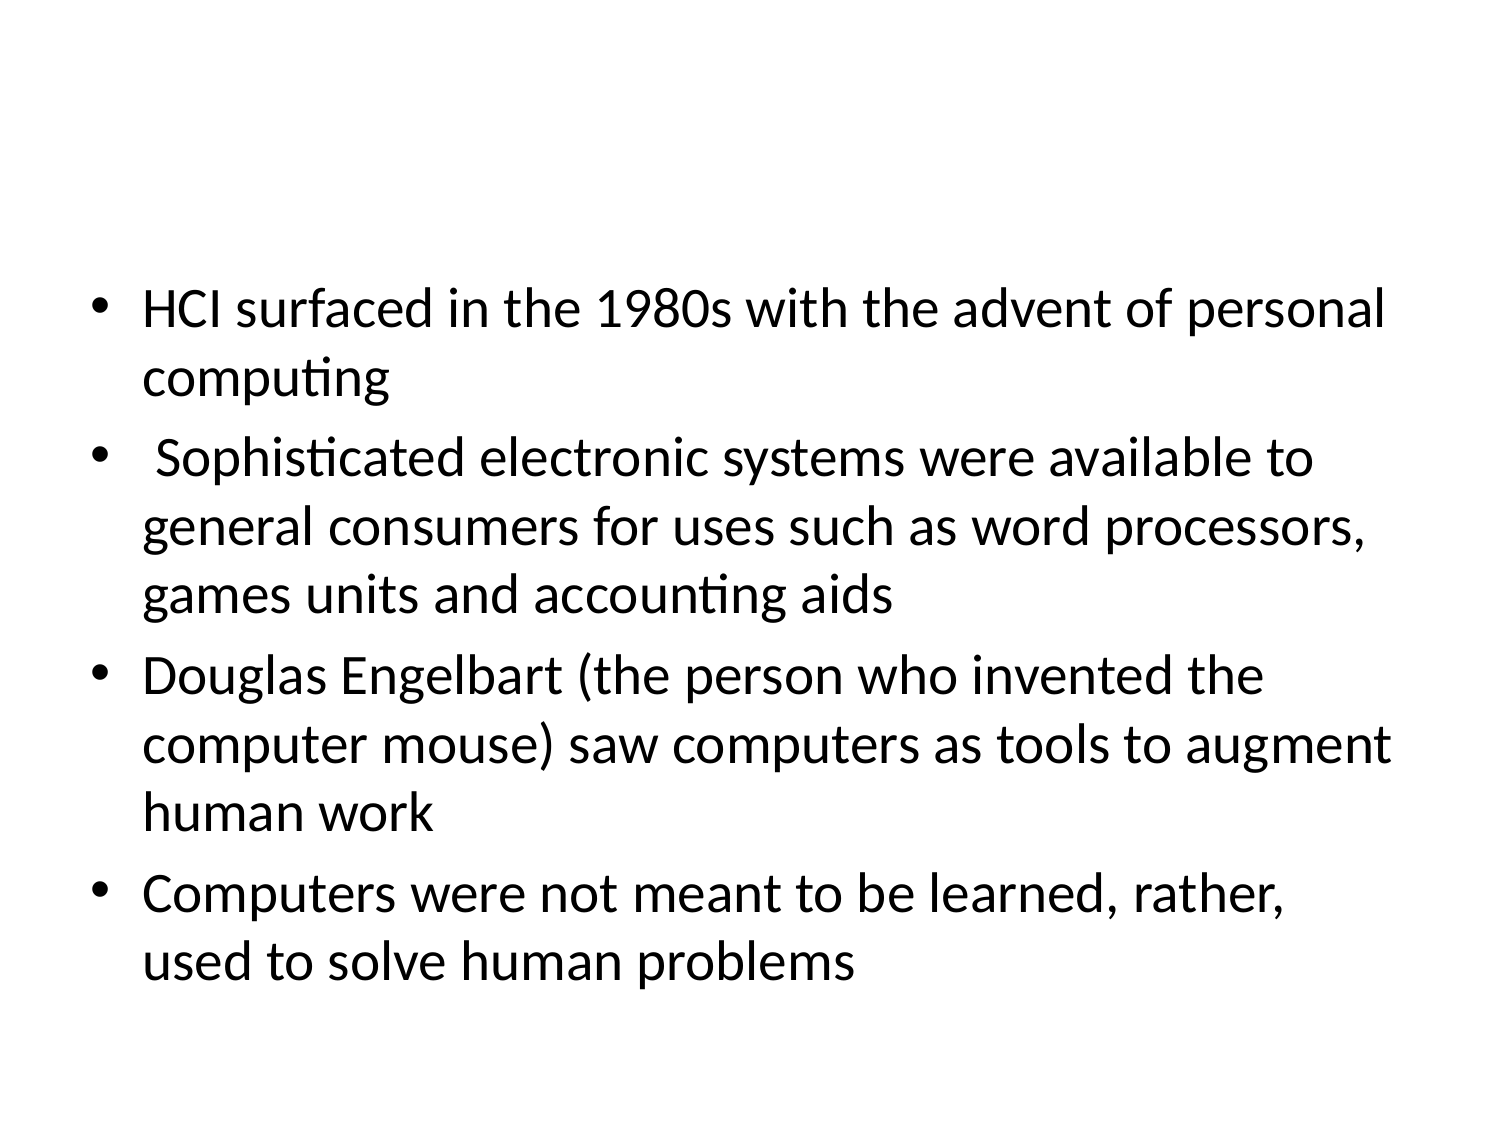

#
HCI surfaced in the 1980s with the advent of personal computing
 Sophisticated electronic systems were available to general consumers for uses such as word processors, games units and accounting aids
Douglas Engelbart (the person who invented the computer mouse) saw computers as tools to augment human work
Computers were not meant to be learned, rather, used to solve human problems